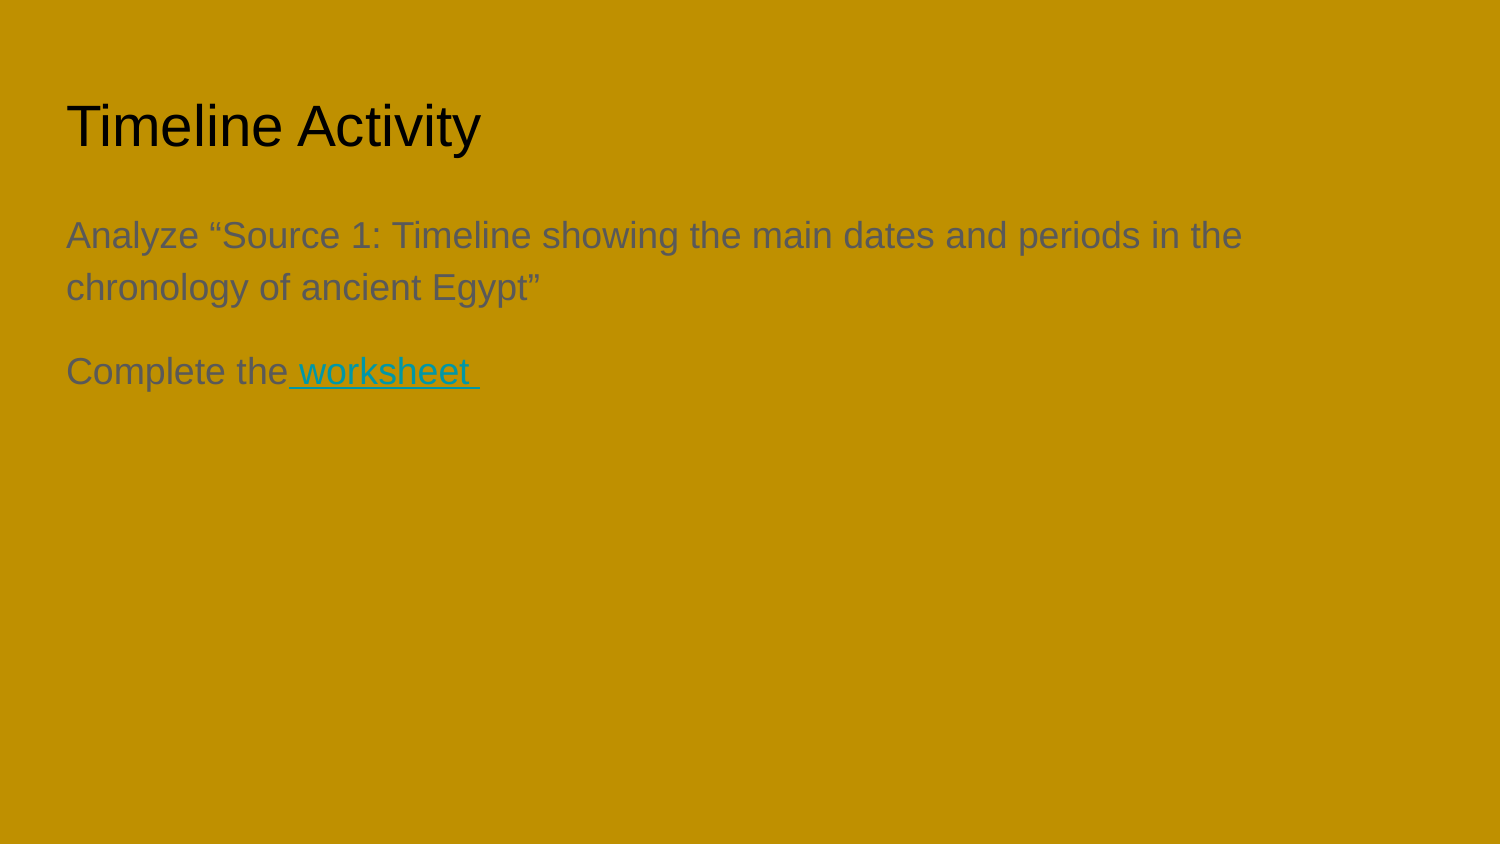

# Timeline Activity
Analyze “Source 1: Timeline showing the main dates and periods in the chronology of ancient Egypt”
Complete the worksheet